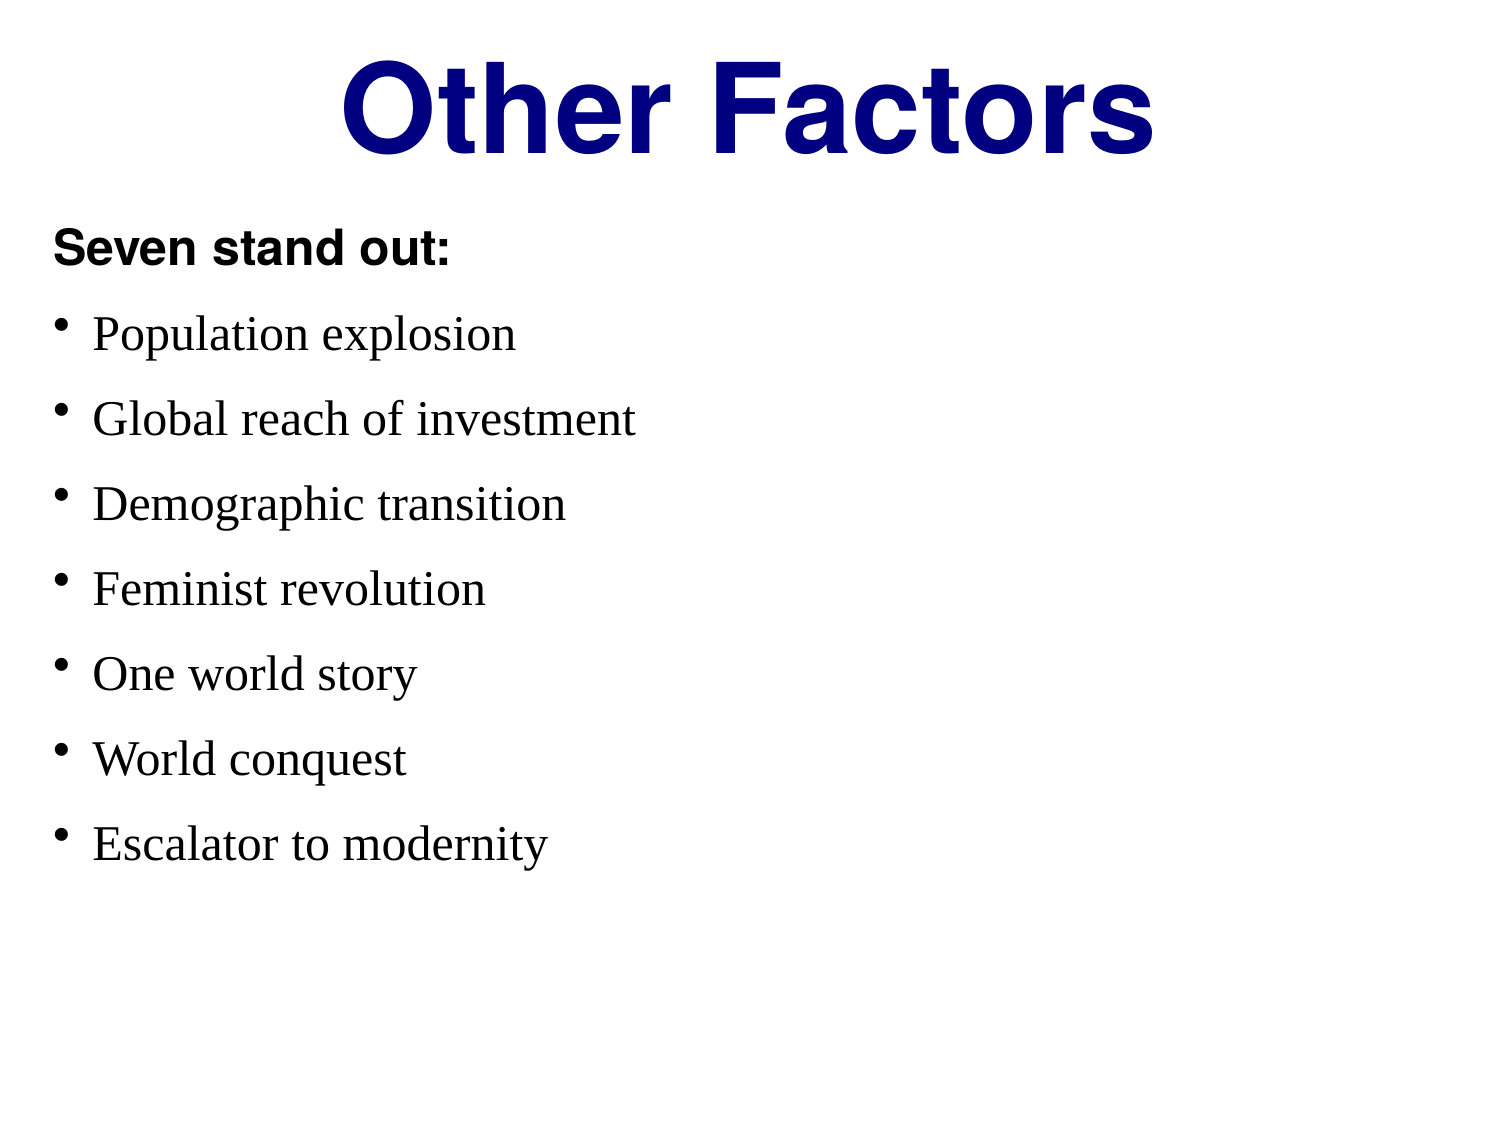

Other Factors
Seven stand out:
Population explosion
Global reach of investment
Demographic transition
Feminist revolution
One world story
World conquest
Escalator to modernity